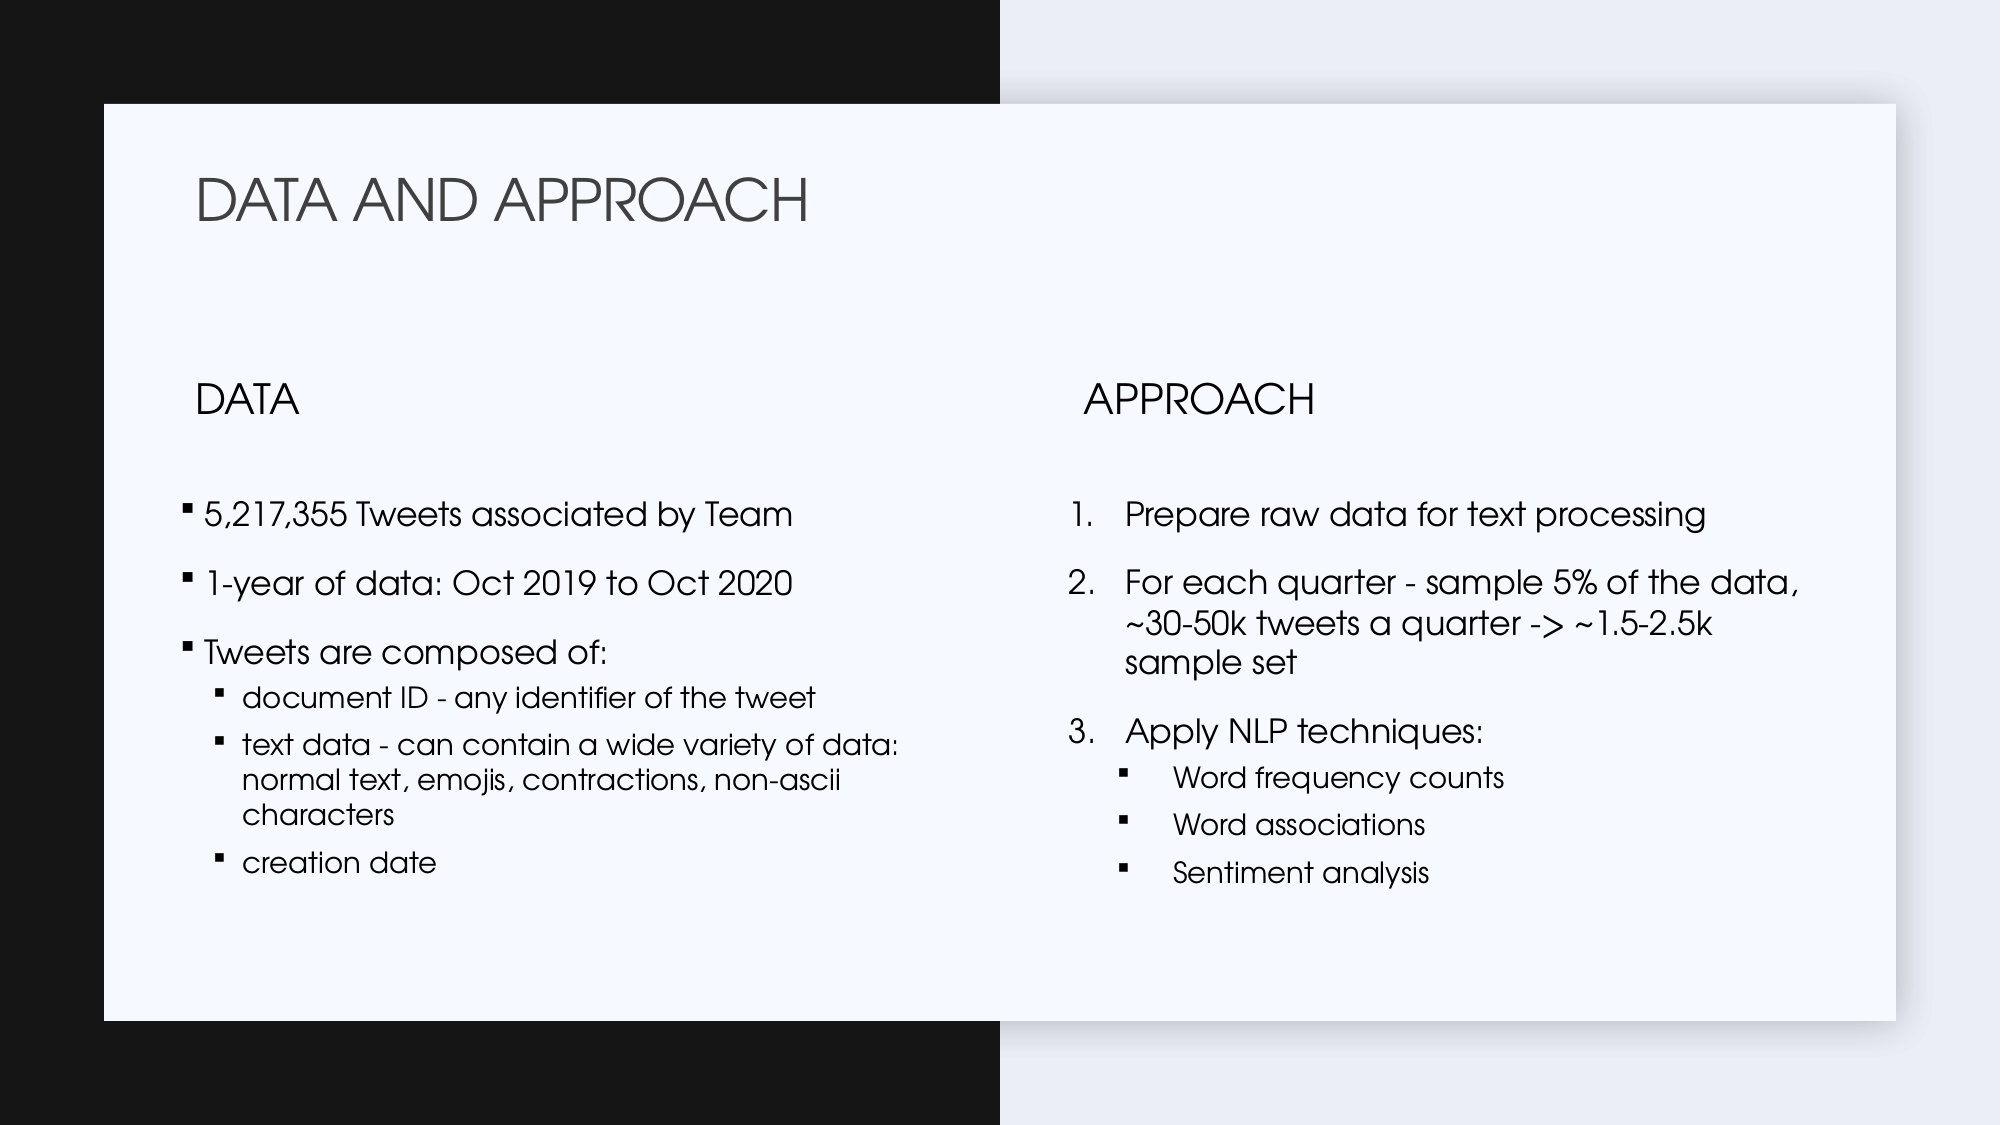

# Data and Approach
Data
Approach
Prepare raw data for text processing
For each quarter - sample 5% of the data, ~30-50k tweets a quarter -> ~1.5-2.5k sample set
Apply NLP techniques:
Word frequency counts
Word associations
Sentiment analysis

 5,217,355 Tweets associated by Team
 1-year of data: Oct 2019 to Oct 2020
 Tweets are composed of:
document ID - any identifier of the tweet
text data - can contain a wide variety of data: normal text, emojis, contractions, non-ascii characters
creation date